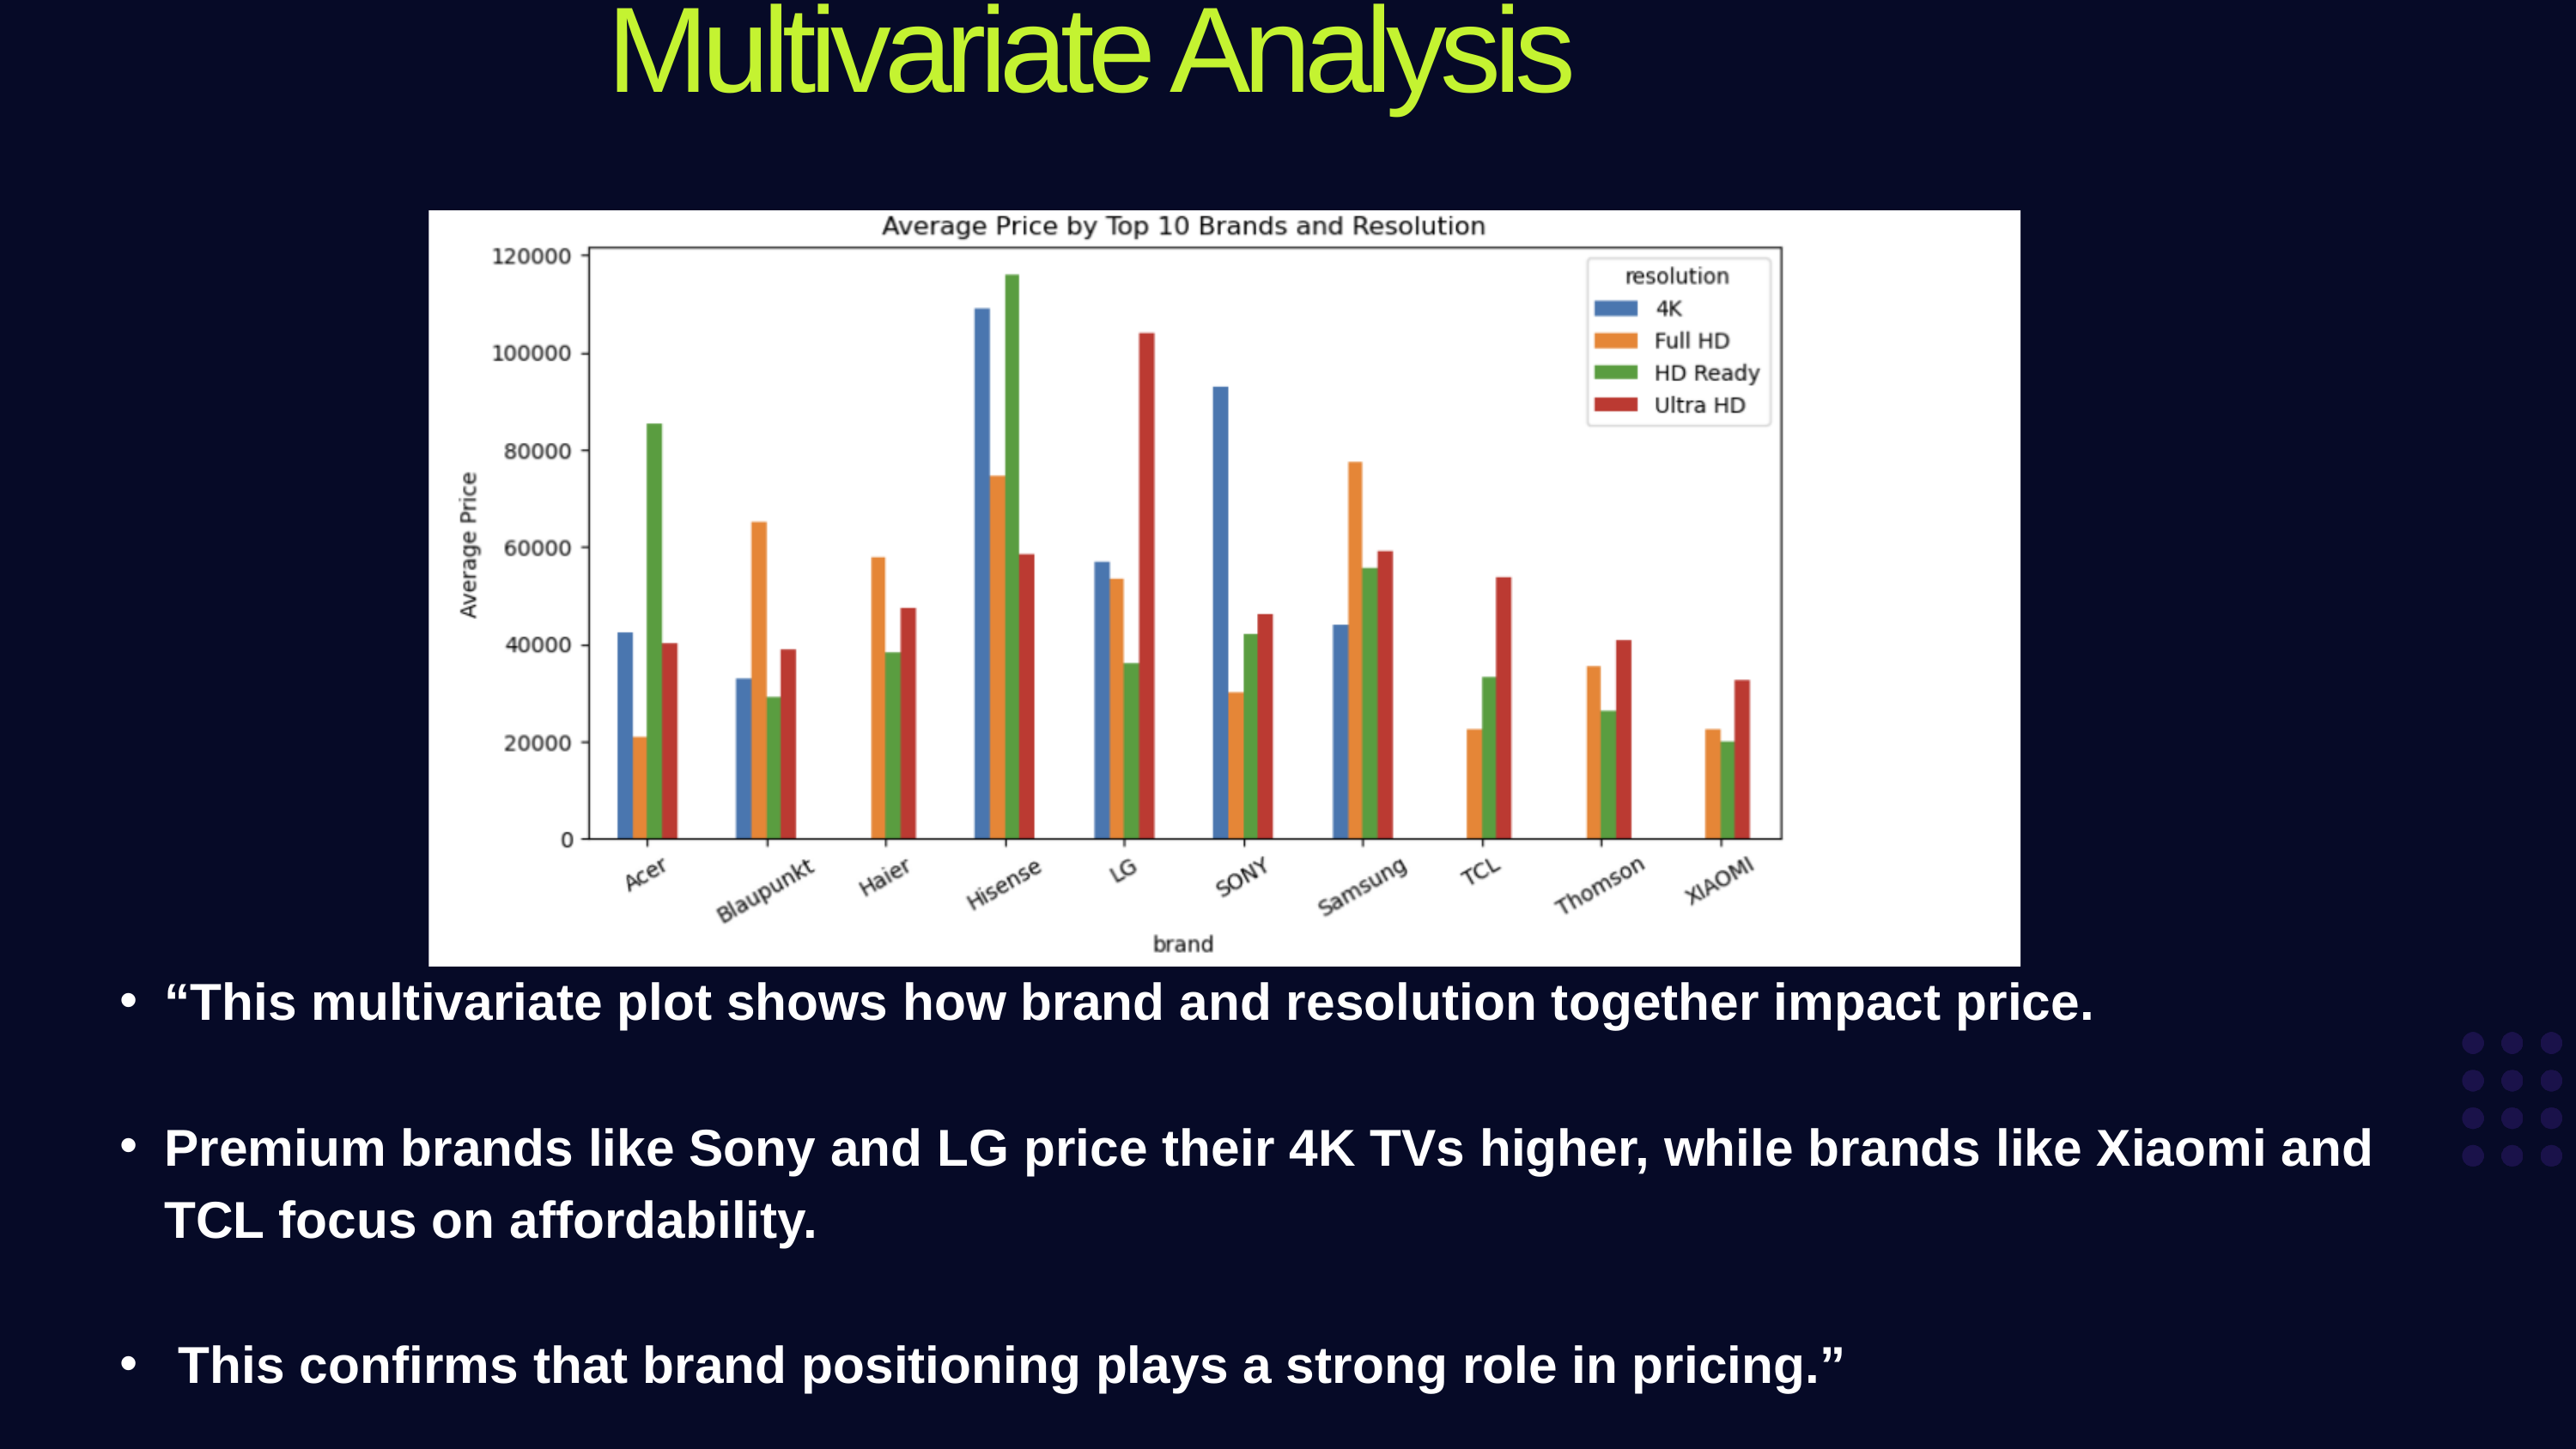

Multivariate Analysis

“This multivariate plot shows how brand and resolution together impact price.

Premium brands like Sony and LG price their 4K TVs higher, while brands like Xiaomi and TCL focus on affordability.

 This confirms that brand positioning plays a strong role in pricing.”